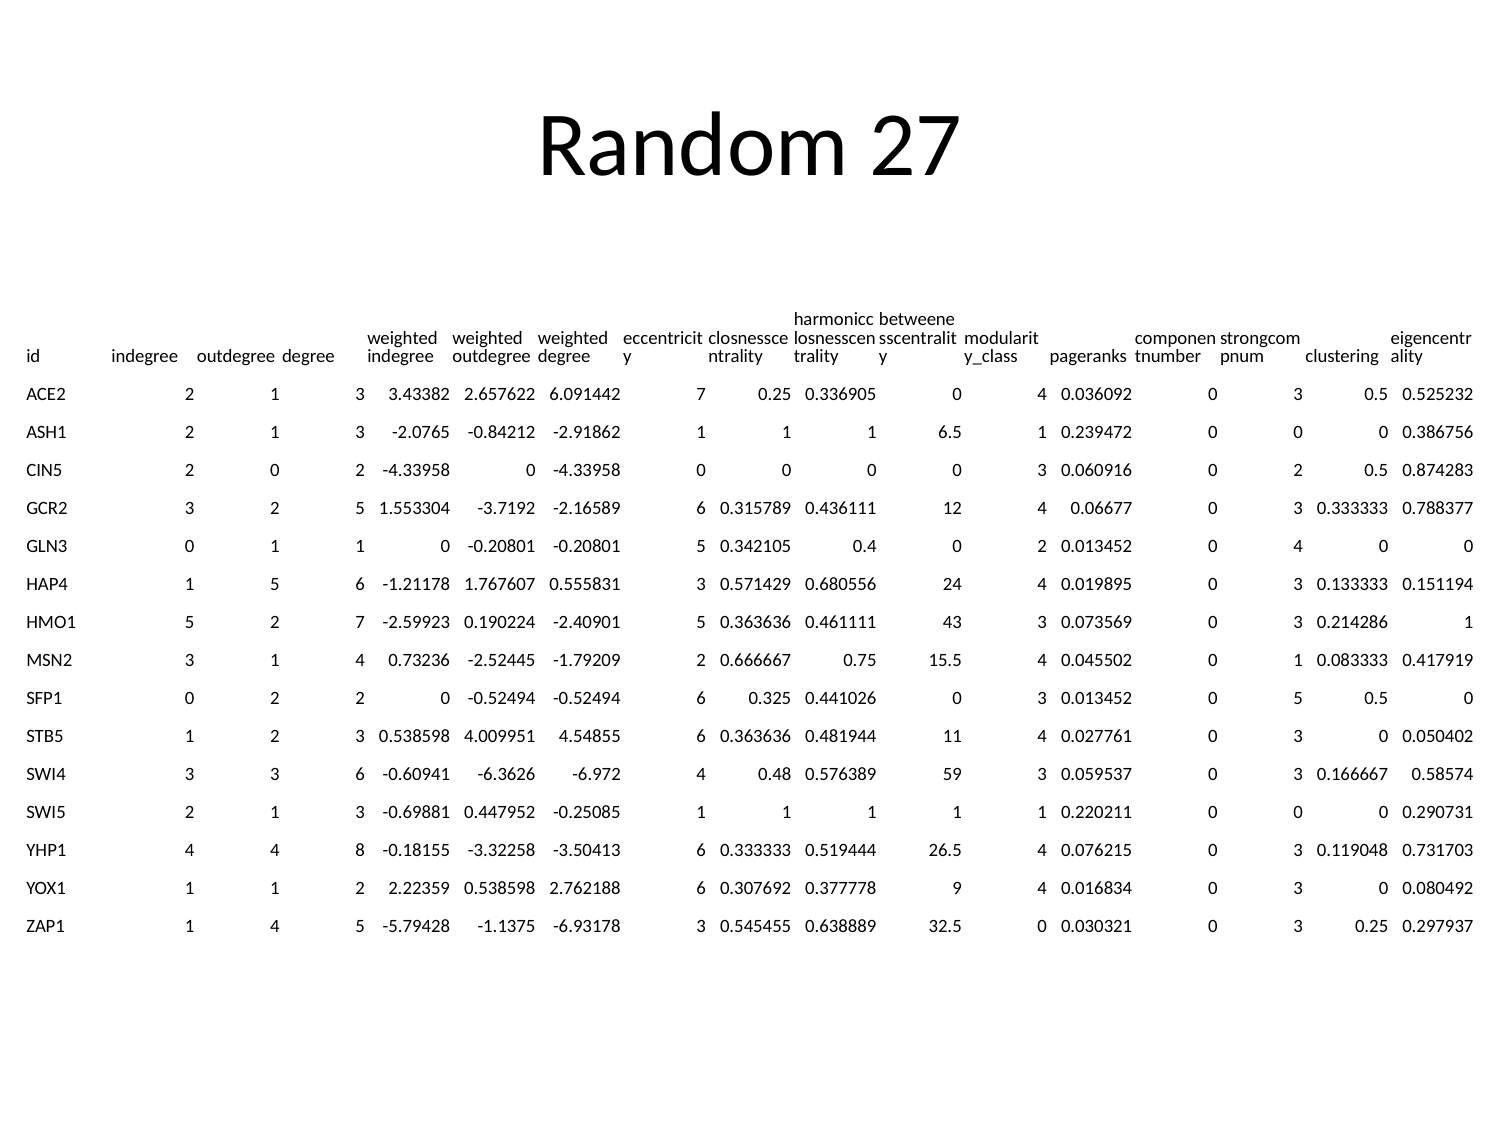

# Random 27
| id | indegree | outdegree | degree | weighted indegree | weighted outdegree | weighted degree | eccentricity | closnesscentrality | harmonicclosnesscentrality | betweenesscentrality | modularity\_class | pageranks | componentnumber | strongcompnum | clustering | eigencentrality |
| --- | --- | --- | --- | --- | --- | --- | --- | --- | --- | --- | --- | --- | --- | --- | --- | --- |
| ACE2 | 2 | 1 | 3 | 3.43382 | 2.657622 | 6.091442 | 7 | 0.25 | 0.336905 | 0 | 4 | 0.036092 | 0 | 3 | 0.5 | 0.525232 |
| ASH1 | 2 | 1 | 3 | -2.0765 | -0.84212 | -2.91862 | 1 | 1 | 1 | 6.5 | 1 | 0.239472 | 0 | 0 | 0 | 0.386756 |
| CIN5 | 2 | 0 | 2 | -4.33958 | 0 | -4.33958 | 0 | 0 | 0 | 0 | 3 | 0.060916 | 0 | 2 | 0.5 | 0.874283 |
| GCR2 | 3 | 2 | 5 | 1.553304 | -3.7192 | -2.16589 | 6 | 0.315789 | 0.436111 | 12 | 4 | 0.06677 | 0 | 3 | 0.333333 | 0.788377 |
| GLN3 | 0 | 1 | 1 | 0 | -0.20801 | -0.20801 | 5 | 0.342105 | 0.4 | 0 | 2 | 0.013452 | 0 | 4 | 0 | 0 |
| HAP4 | 1 | 5 | 6 | -1.21178 | 1.767607 | 0.555831 | 3 | 0.571429 | 0.680556 | 24 | 4 | 0.019895 | 0 | 3 | 0.133333 | 0.151194 |
| HMO1 | 5 | 2 | 7 | -2.59923 | 0.190224 | -2.40901 | 5 | 0.363636 | 0.461111 | 43 | 3 | 0.073569 | 0 | 3 | 0.214286 | 1 |
| MSN2 | 3 | 1 | 4 | 0.73236 | -2.52445 | -1.79209 | 2 | 0.666667 | 0.75 | 15.5 | 4 | 0.045502 | 0 | 1 | 0.083333 | 0.417919 |
| SFP1 | 0 | 2 | 2 | 0 | -0.52494 | -0.52494 | 6 | 0.325 | 0.441026 | 0 | 3 | 0.013452 | 0 | 5 | 0.5 | 0 |
| STB5 | 1 | 2 | 3 | 0.538598 | 4.009951 | 4.54855 | 6 | 0.363636 | 0.481944 | 11 | 4 | 0.027761 | 0 | 3 | 0 | 0.050402 |
| SWI4 | 3 | 3 | 6 | -0.60941 | -6.3626 | -6.972 | 4 | 0.48 | 0.576389 | 59 | 3 | 0.059537 | 0 | 3 | 0.166667 | 0.58574 |
| SWI5 | 2 | 1 | 3 | -0.69881 | 0.447952 | -0.25085 | 1 | 1 | 1 | 1 | 1 | 0.220211 | 0 | 0 | 0 | 0.290731 |
| YHP1 | 4 | 4 | 8 | -0.18155 | -3.32258 | -3.50413 | 6 | 0.333333 | 0.519444 | 26.5 | 4 | 0.076215 | 0 | 3 | 0.119048 | 0.731703 |
| YOX1 | 1 | 1 | 2 | 2.22359 | 0.538598 | 2.762188 | 6 | 0.307692 | 0.377778 | 9 | 4 | 0.016834 | 0 | 3 | 0 | 0.080492 |
| ZAP1 | 1 | 4 | 5 | -5.79428 | -1.1375 | -6.93178 | 3 | 0.545455 | 0.638889 | 32.5 | 0 | 0.030321 | 0 | 3 | 0.25 | 0.297937 |